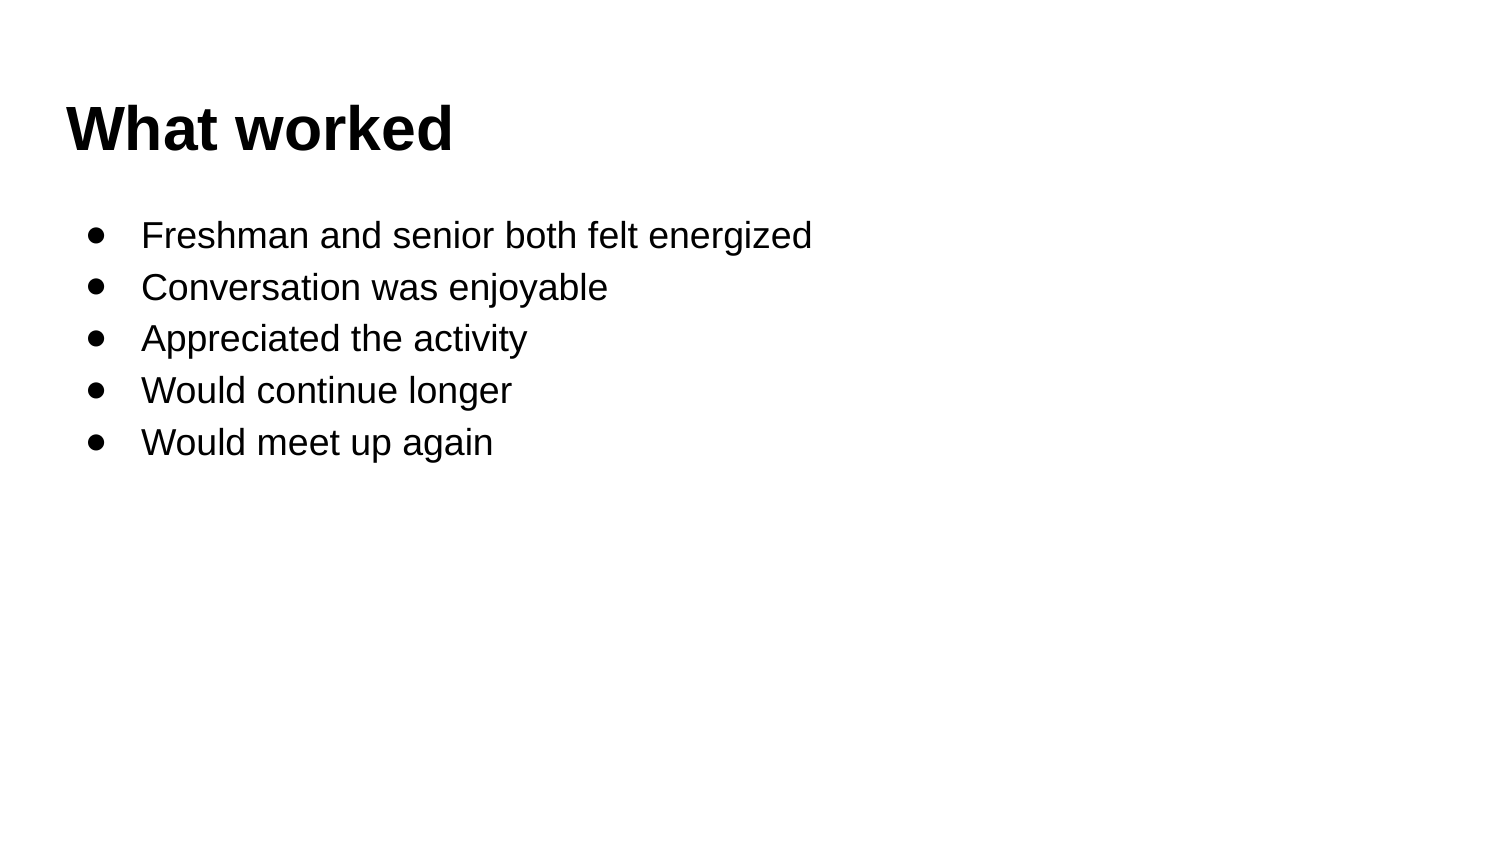

# What worked
Freshman and senior both felt energized
Conversation was enjoyable
Appreciated the activity
Would continue longer
Would meet up again